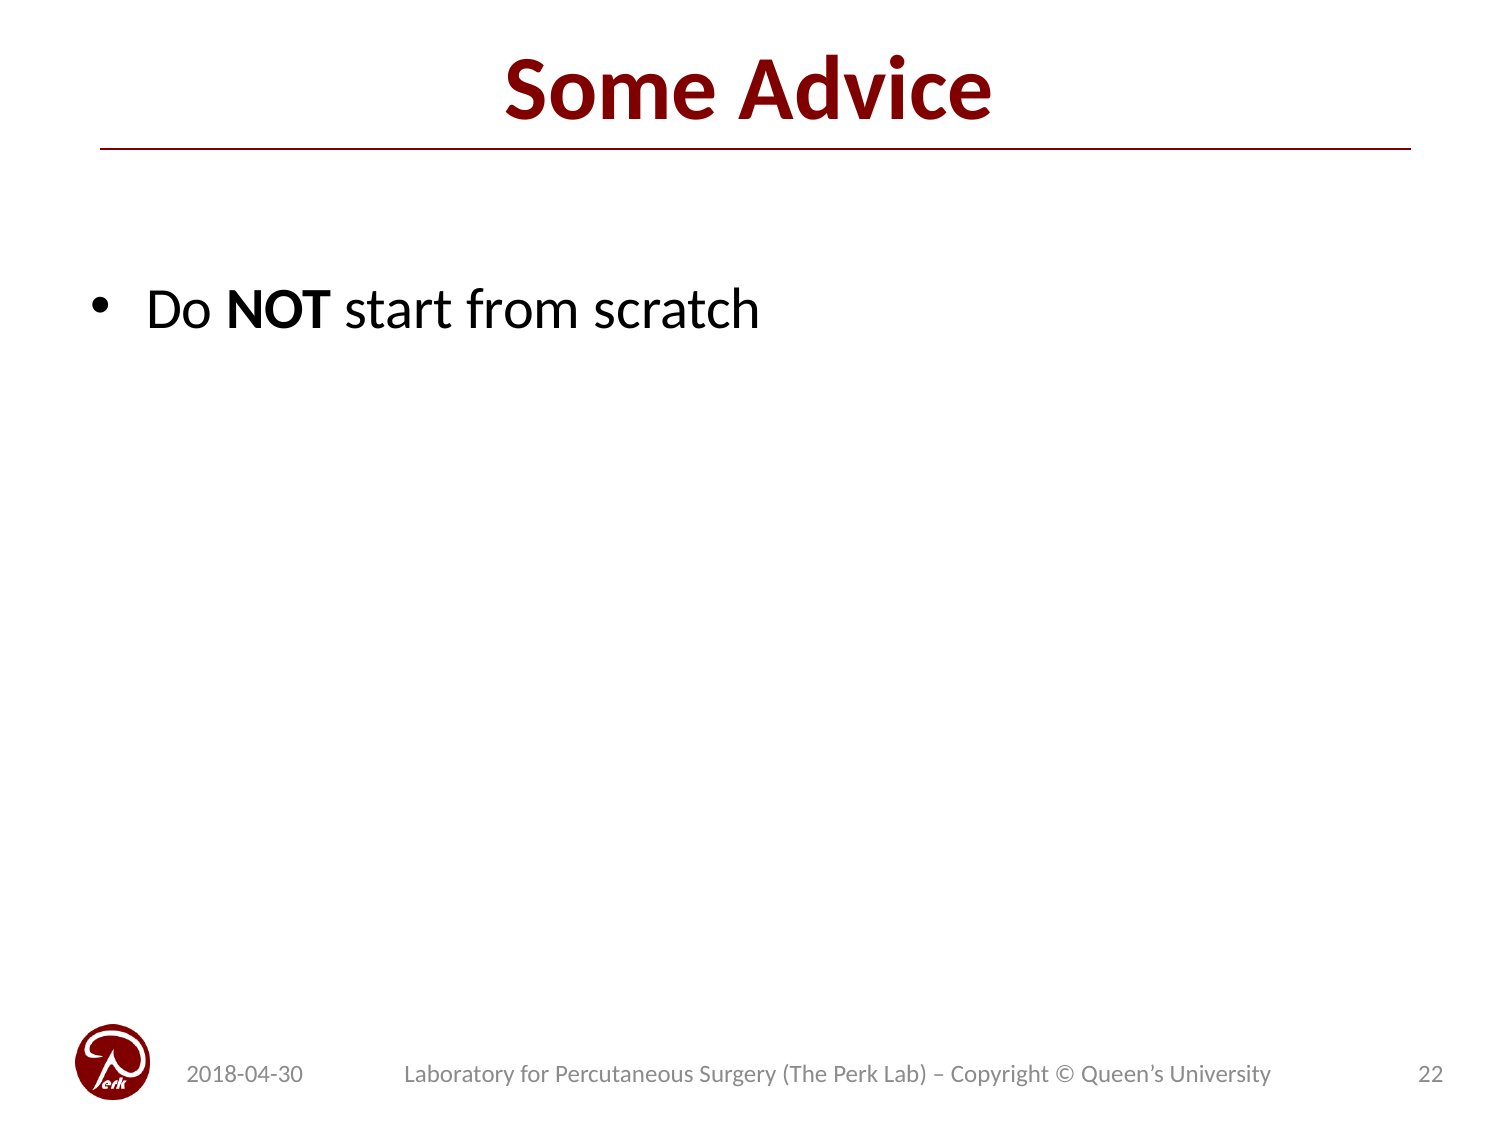

# Some Advice
Do NOT start from scratch
2018-04-30
Laboratory for Percutaneous Surgery (The Perk Lab) – Copyright © Queen’s University
22